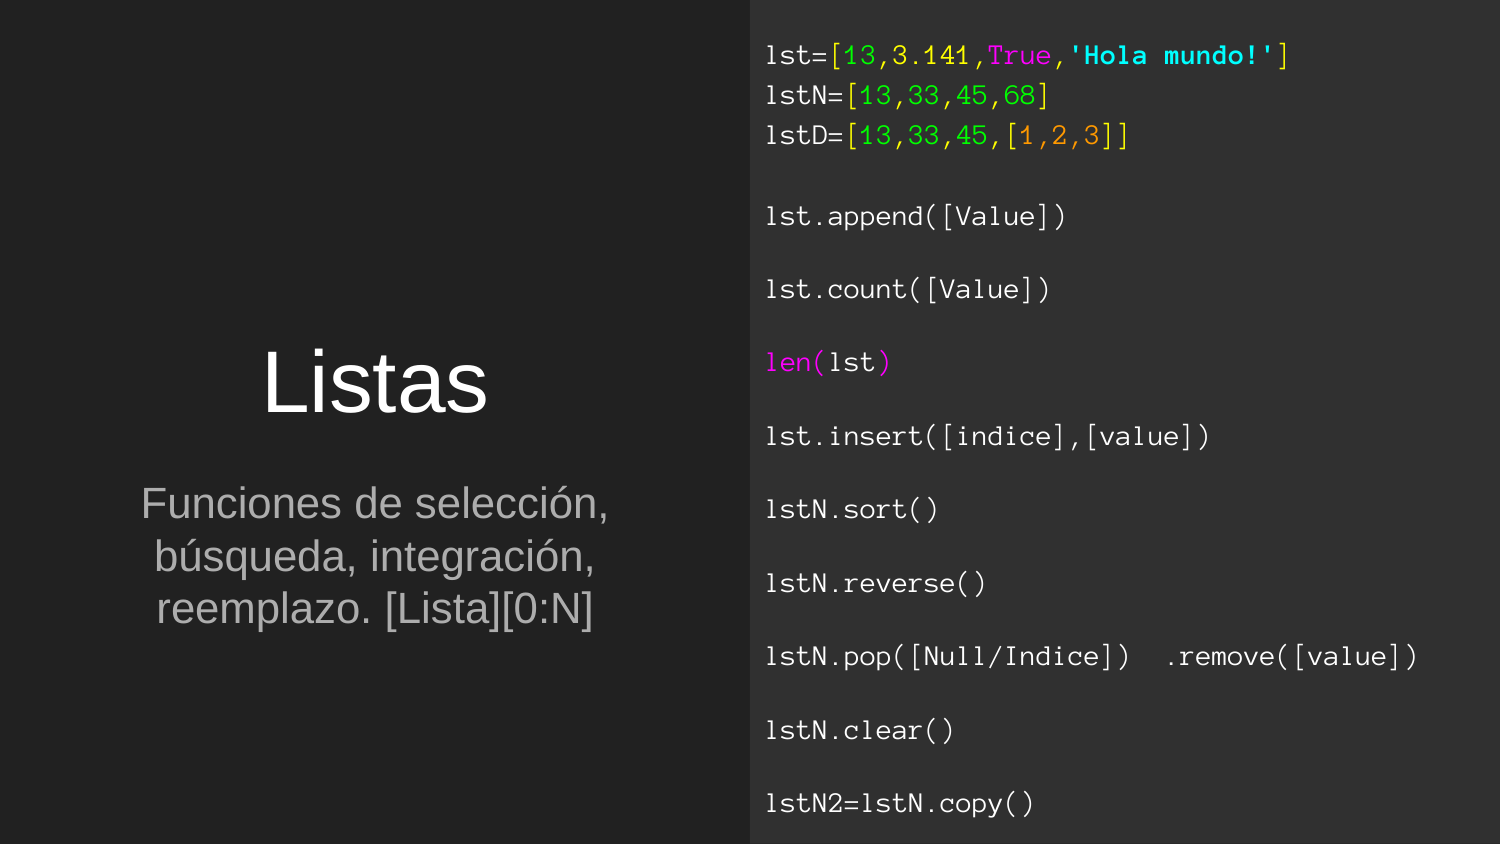

lst=[13,3.141,True,'Hola mundo!']
lstN=[13,33,45,68]
lstD=[13,33,45,[1,2,3]]

lst.append([Value])
lst.count([Value])
len(lst)
lst.insert([indice],[value])
lstN.sort()
lstN.reverse()
lstN.pop([Null/Indice])  .remove([value])
lstN.clear()
lstN2=lstN.copy()
# Listas
Funciones de selección, búsqueda, integración, reemplazo. [Lista][0:N]